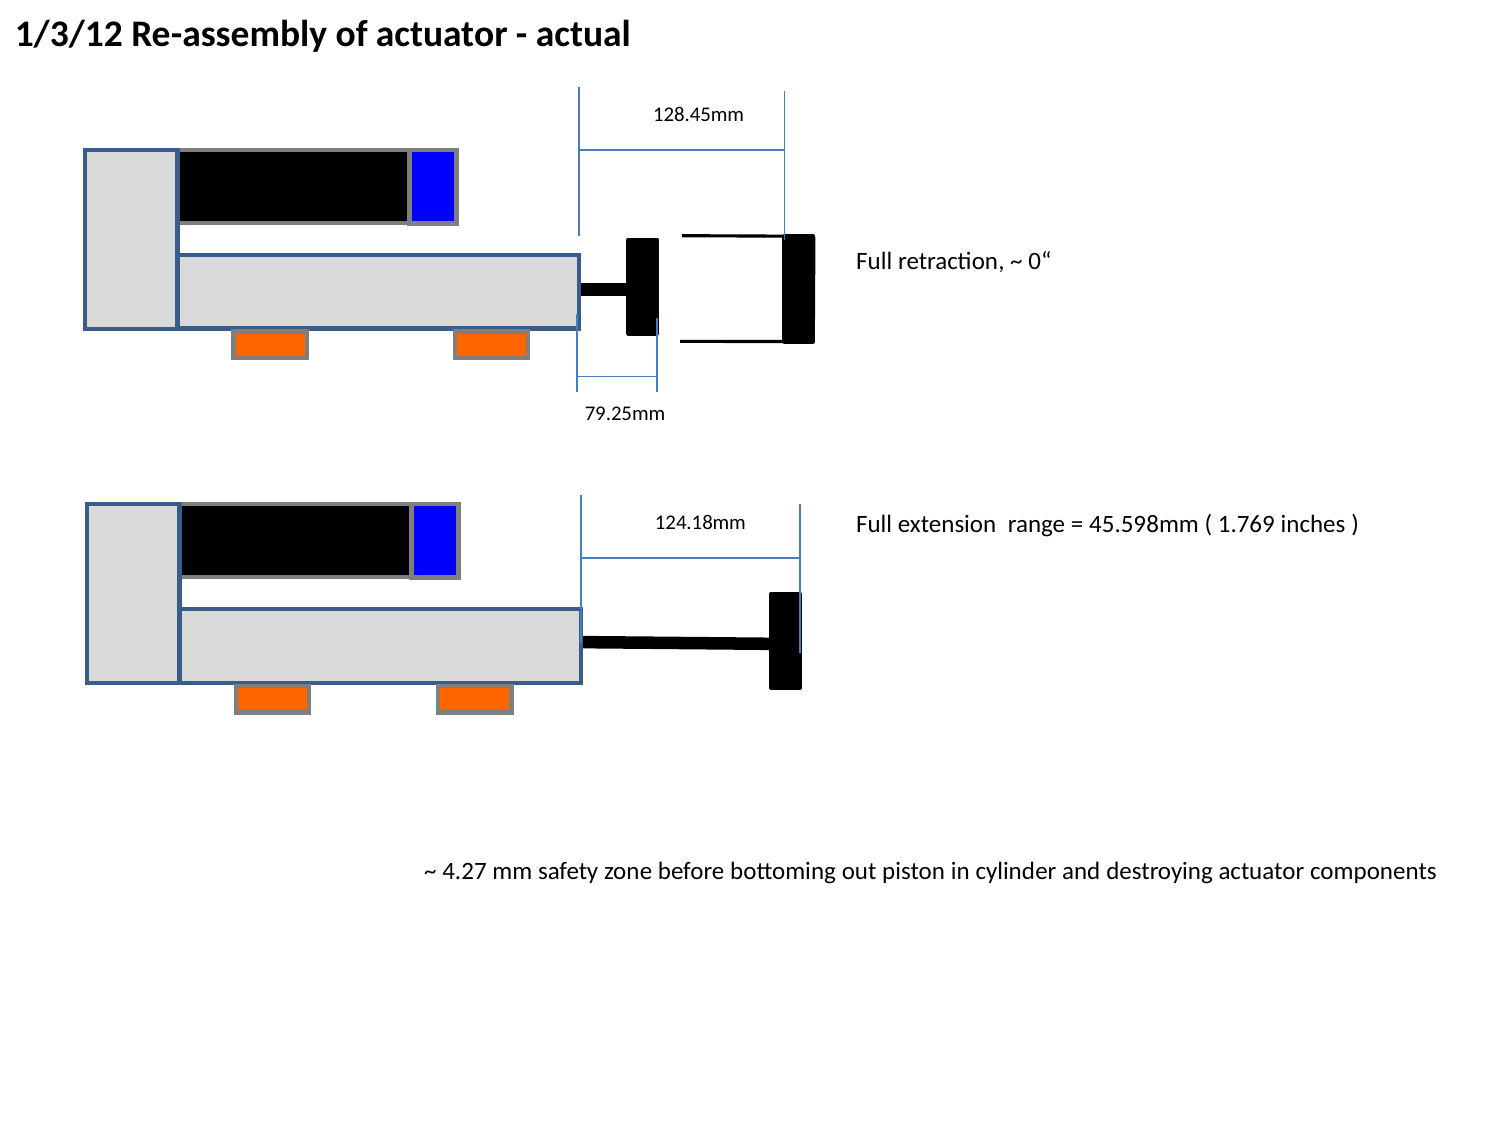

1/3/12 Re-assembly of actuator - actual
128.45mm

Full retraction, ~ 0“

79.25mm
Full extension  range = 45.598mm ( 1.769 inches )
124.18mm

~ 4.27 mm safety zone before bottoming out piston in cylinder and destroying actuator components